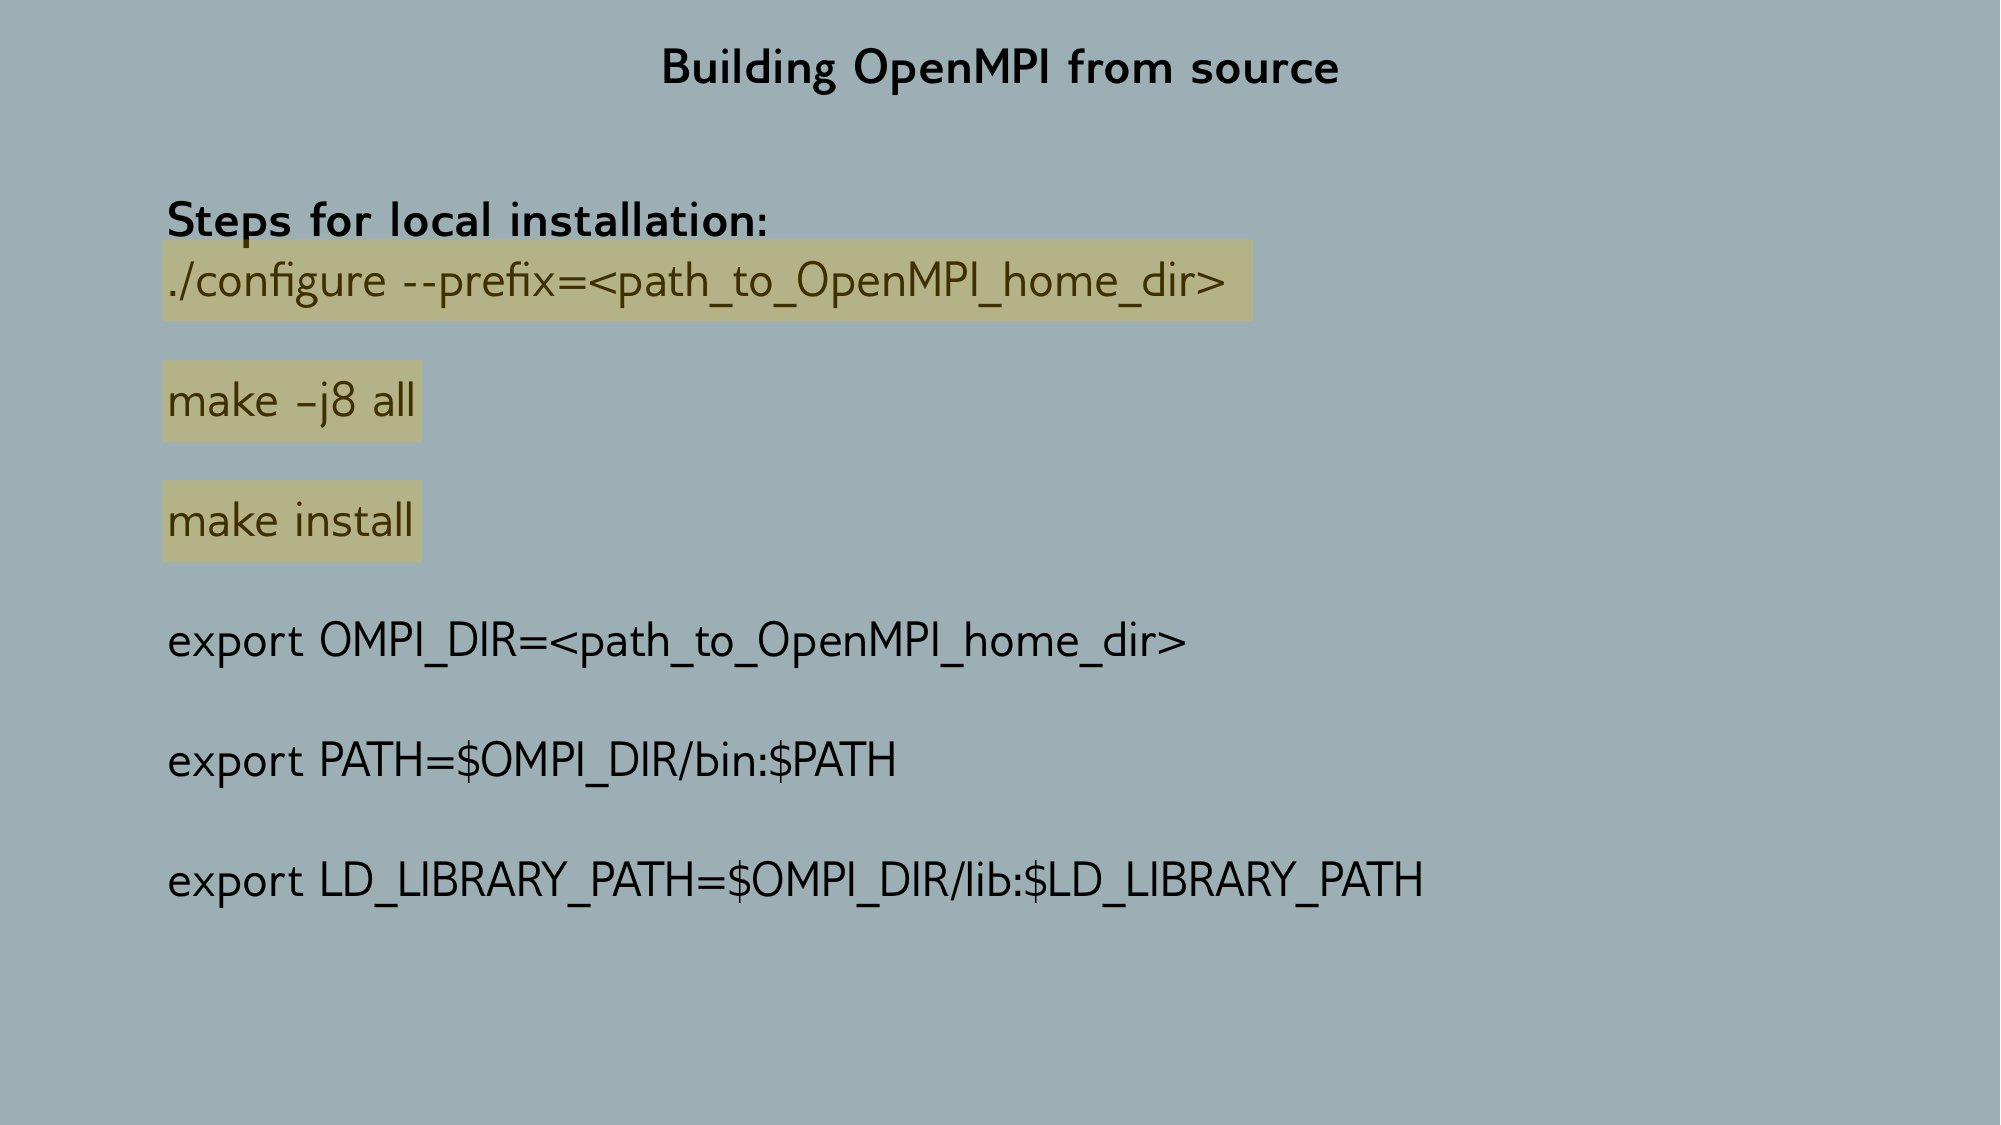

Building OpenMPI from source
Steps for local installation:
./configure --prefix=<path_to_OpenMPI_home_dir>

make –j8 all

make install

export OMPI_DIR=<path_to_OpenMPI_home_dir>

export PATH=$OMPI_DIR/bin:$PATH

export LD_LIBRARY_PATH=$OMPI_DIR/lib:$LD_LIBRARY_PATH